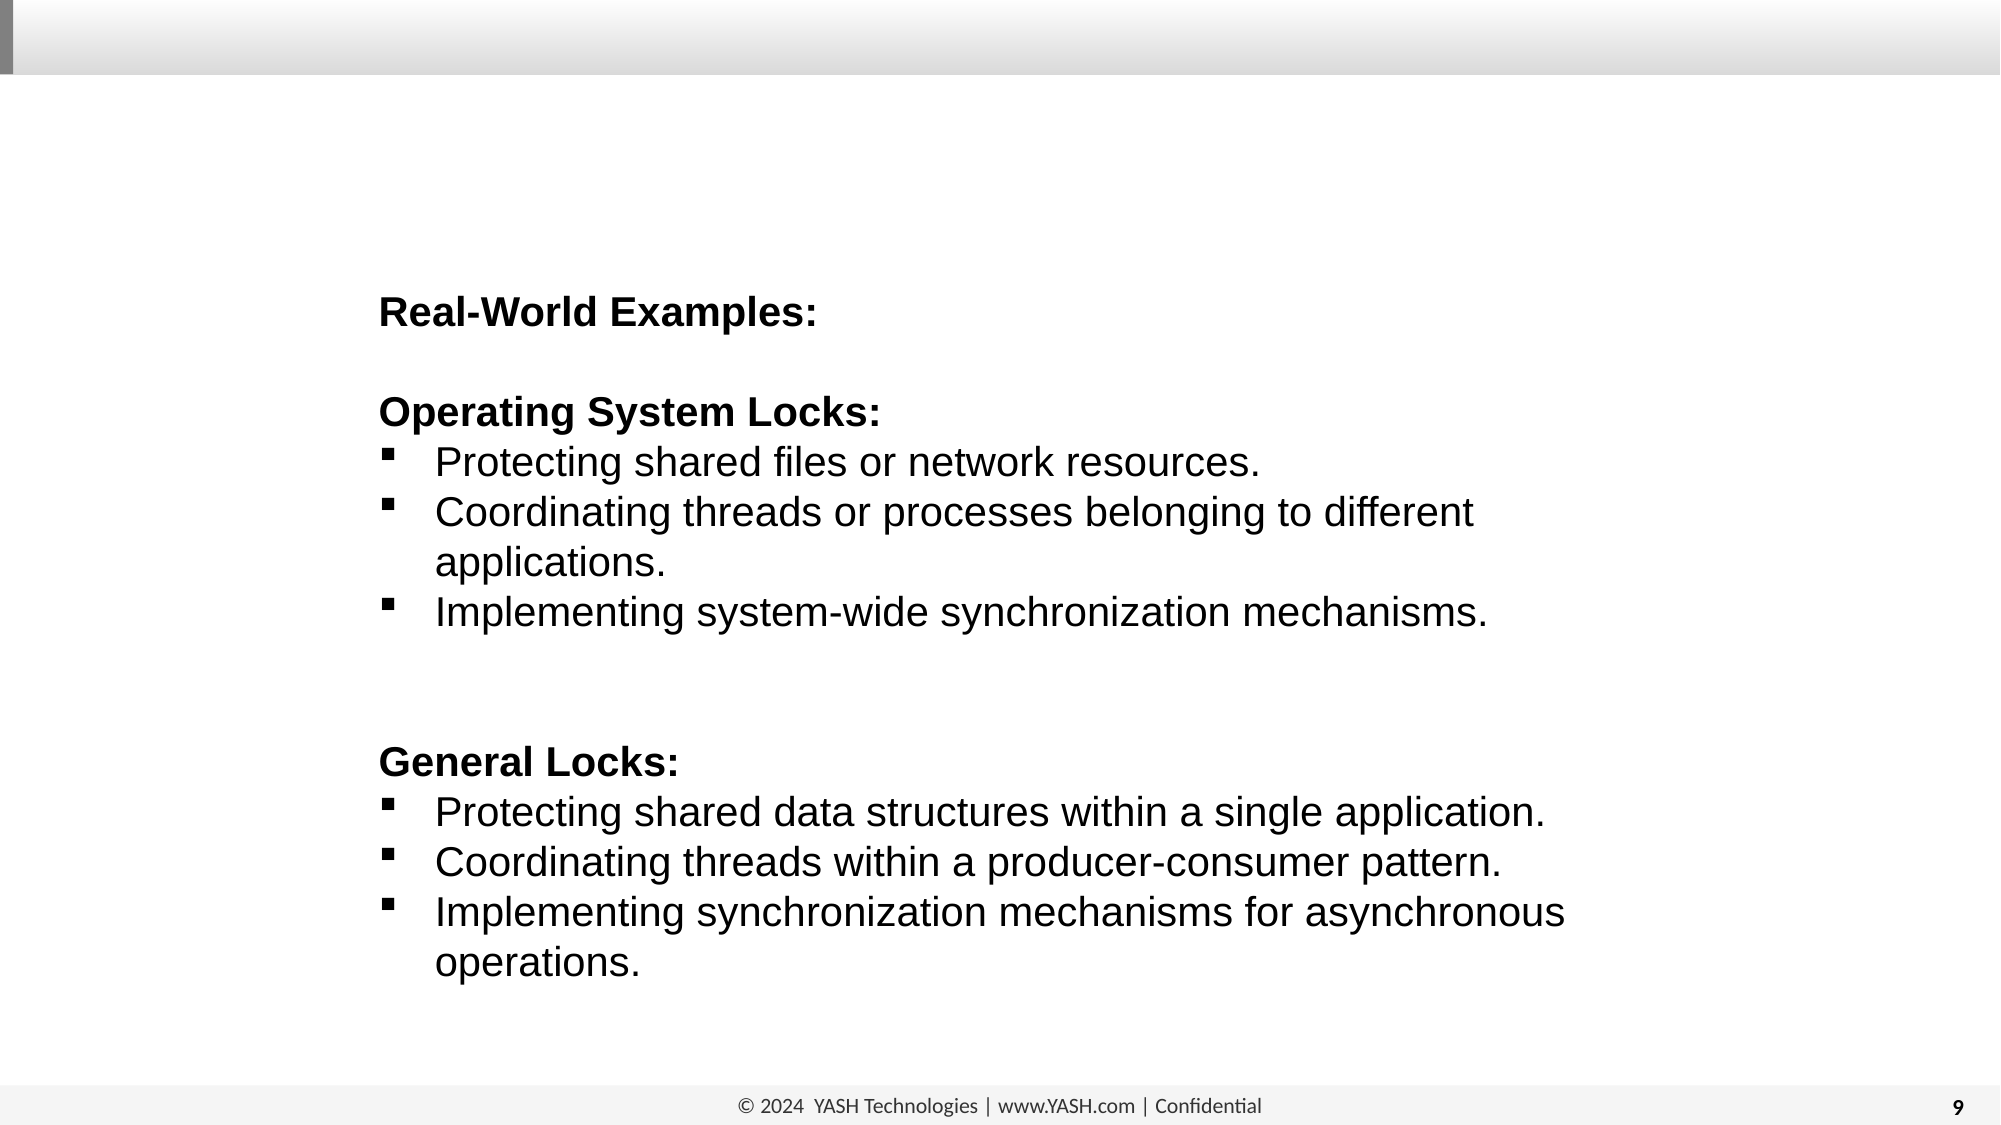

Real-World Examples:

Operating System Locks:
Protecting shared files or network resources.
Coordinating threads or processes belonging to different applications.
Implementing system-wide synchronization mechanisms.

General Locks:
Protecting shared data structures within a single application.
Coordinating threads within a producer-consumer pattern.
Implementing synchronization mechanisms for asynchronous operations.